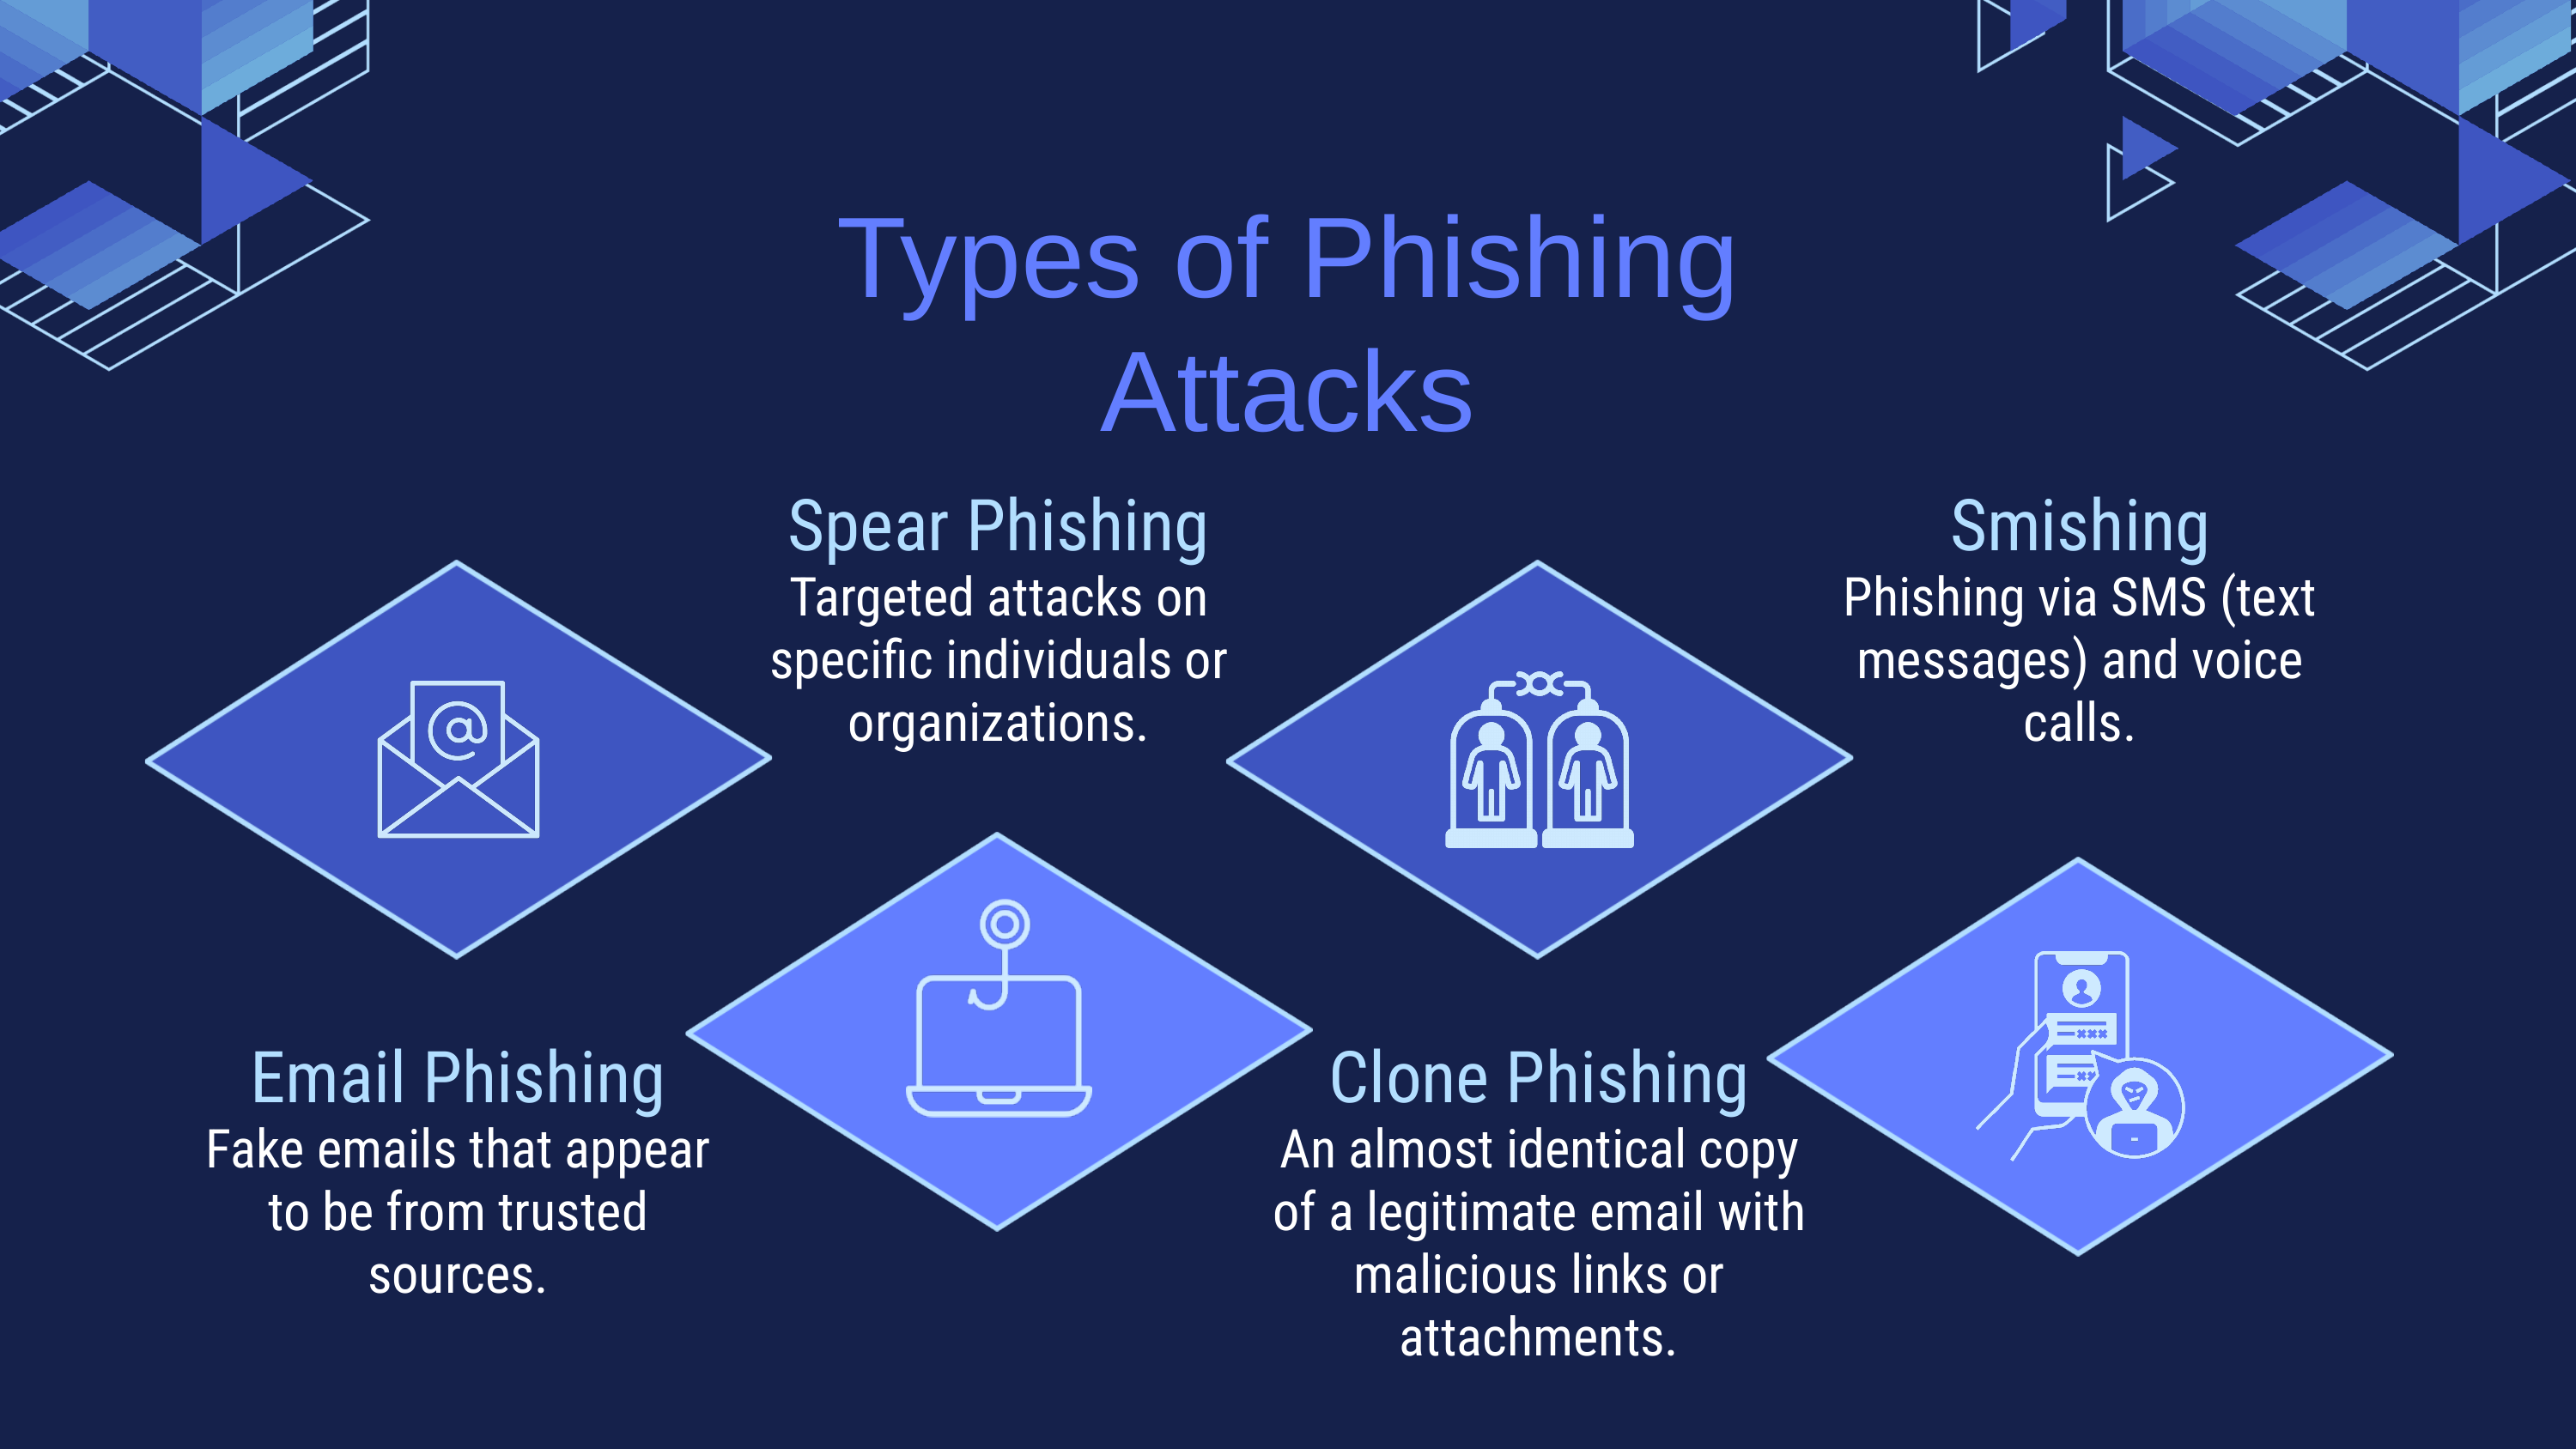

Types of Phishing Attacks
Spear Phishing
Smishing

Targeted attacks on specific individuals or organizations.
Phishing via SMS (text messages) and voice calls.

Email Phishing
Clone Phishing
Fake emails that appear to be from trusted sources.
An almost identical copy of a legitimate email with malicious links or attachments.